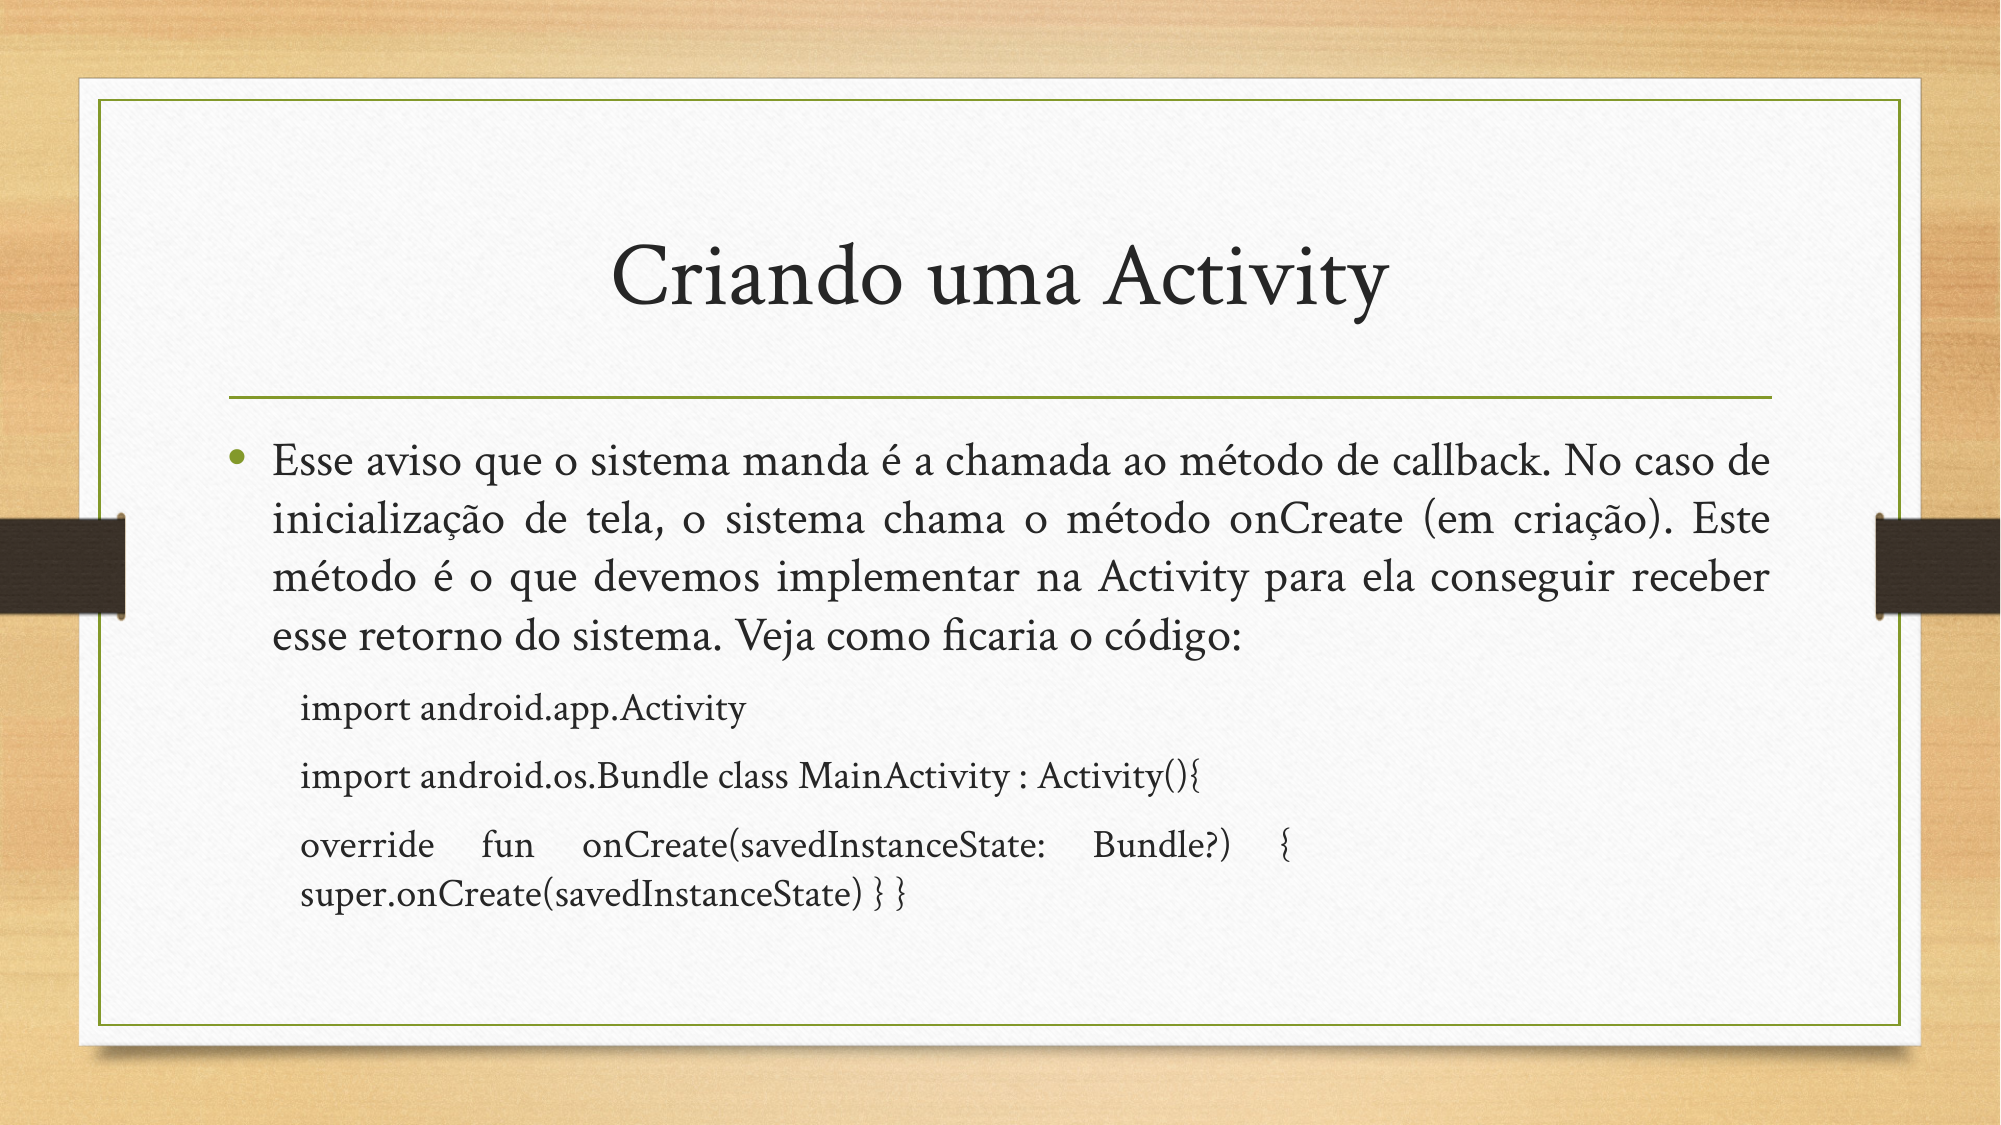

# Criando uma Activity
Esse aviso que o sistema manda é a chamada ao método de callback. No caso de inicialização de tela, o sistema chama o método onCreate (em criação). Este método é o que devemos implementar na Activity para ela conseguir receber esse retorno do sistema. Veja como ficaria o código:
import android.app.Activity
import android.os.Bundle class MainActivity : Activity(){
	override fun onCreate(savedInstanceState: Bundle?) {        								super.onCreate(savedInstanceState) } }